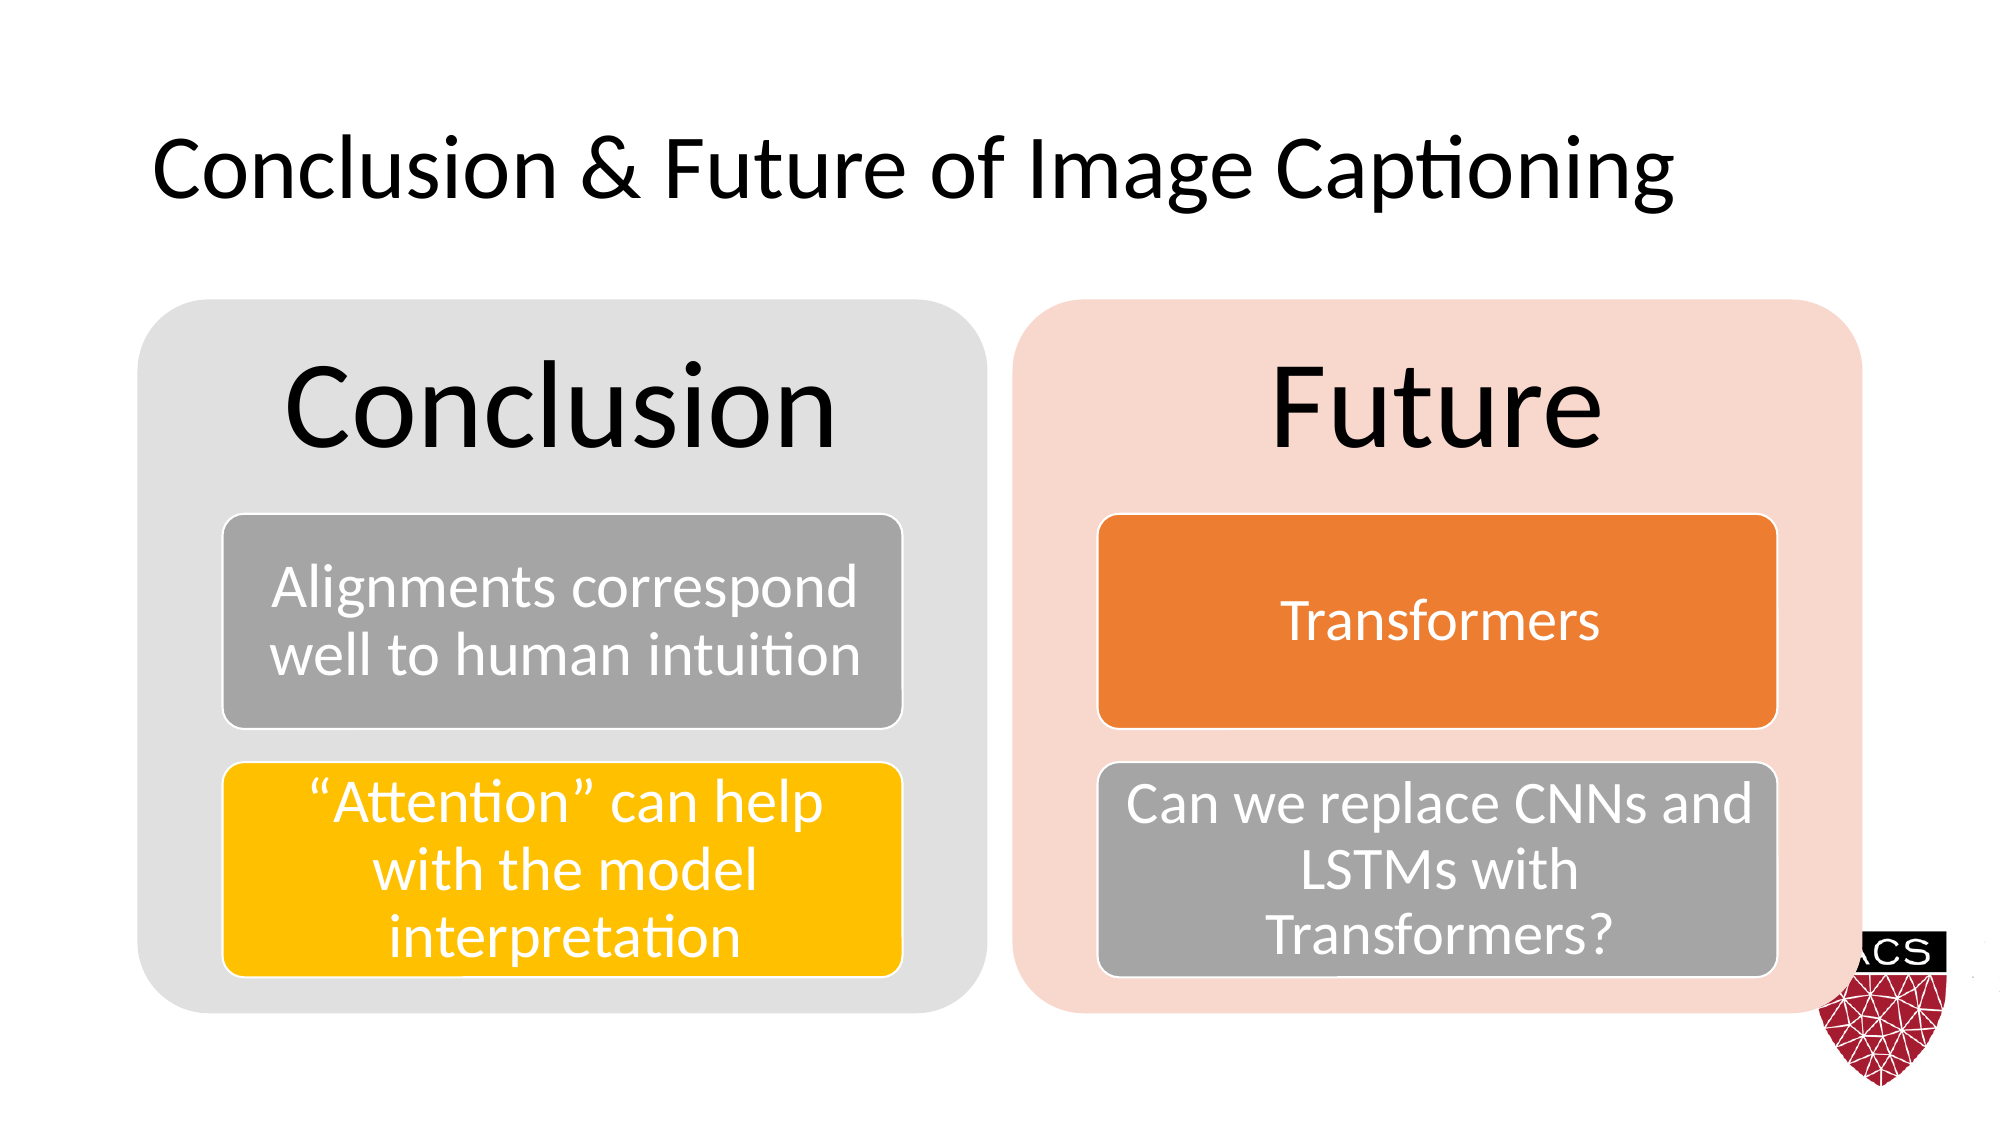

# Conclusion & Future of Image Captioning
Conclusion
Alignments correspond well to human intuition
“Attention” can help with the model interpretation
Future
Transformers
Can we replace CNNs and LSTMs with Transformers?